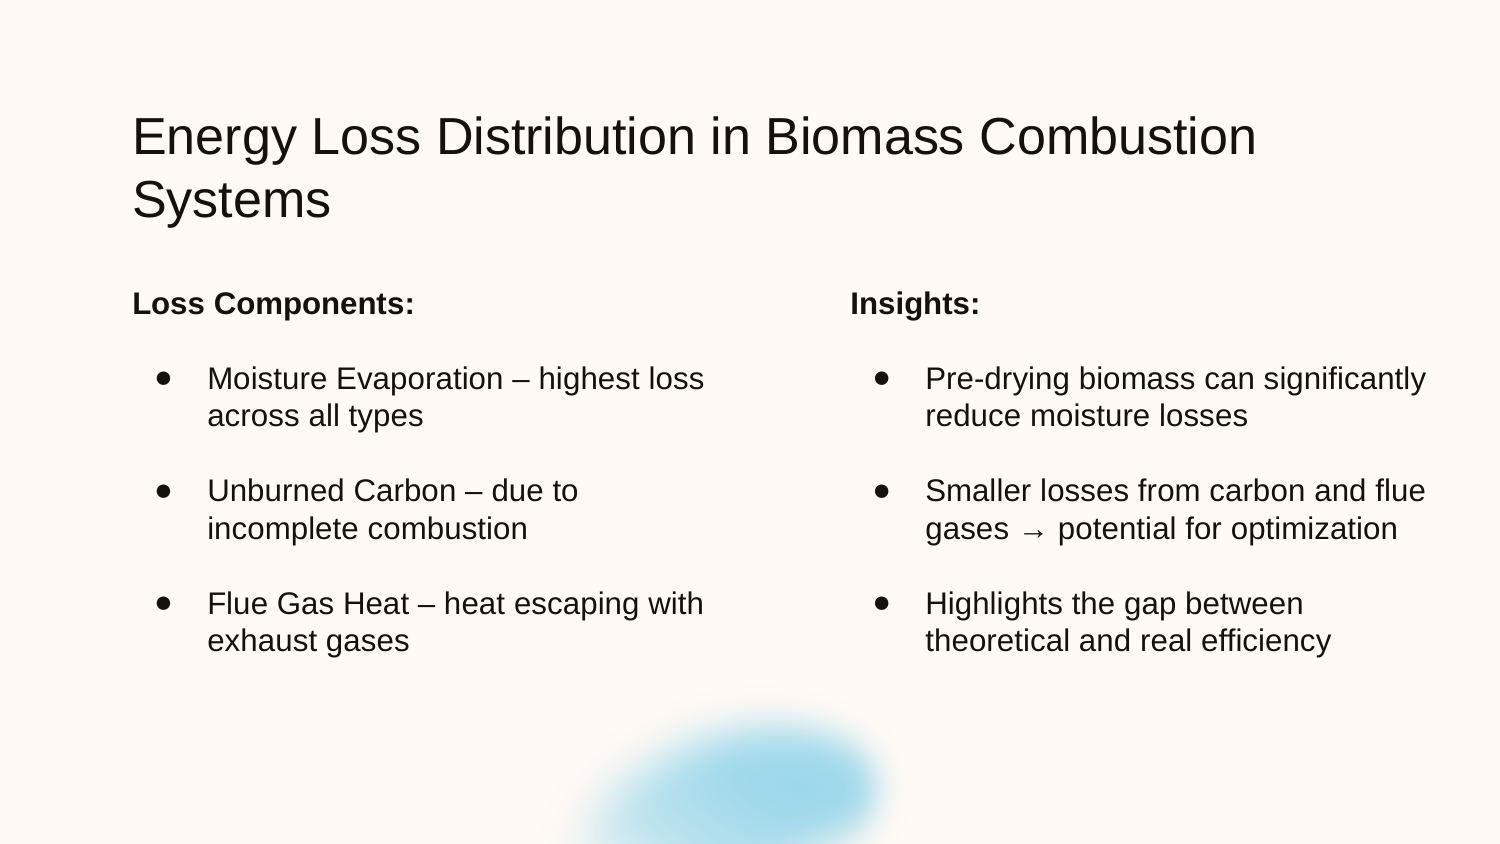

# Energy Loss Distribution in Biomass Combustion Systems

Loss Components:

Moisture Evaporation – highest loss across all types
Unburned Carbon – due to incomplete combustion
Flue Gas Heat – heat escaping with exhaust gases
Insights:

Pre-drying biomass can significantly reduce moisture losses

Smaller losses from carbon and flue gases → potential for optimization

Highlights the gap between theoretical and real efficiency